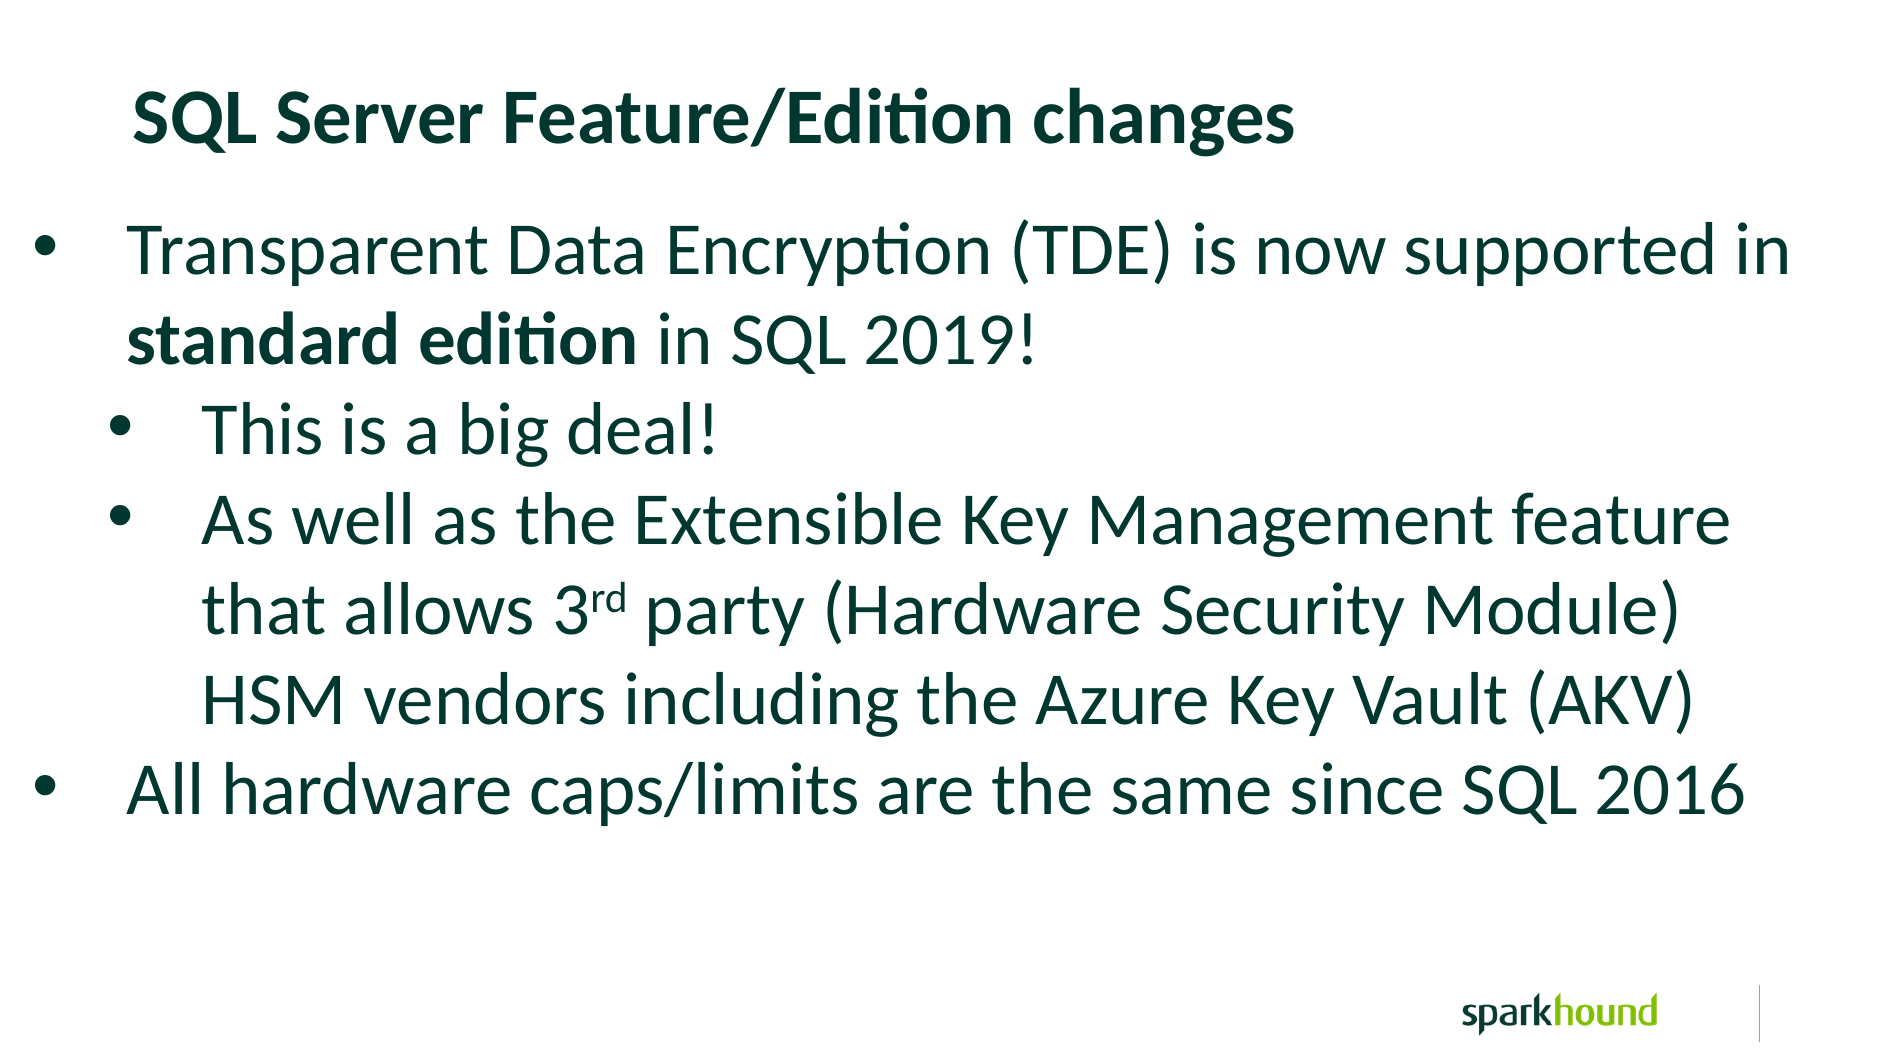

SQL Server Feature/Edition changes
Transparent Data Encryption (TDE) is now supported in standard edition in SQL 2019!
This is a big deal!
As well as the Extensible Key Management feature that allows 3rd party (Hardware Security Module) HSM vendors including the Azure Key Vault (AKV)
All hardware caps/limits are the same since SQL 2016